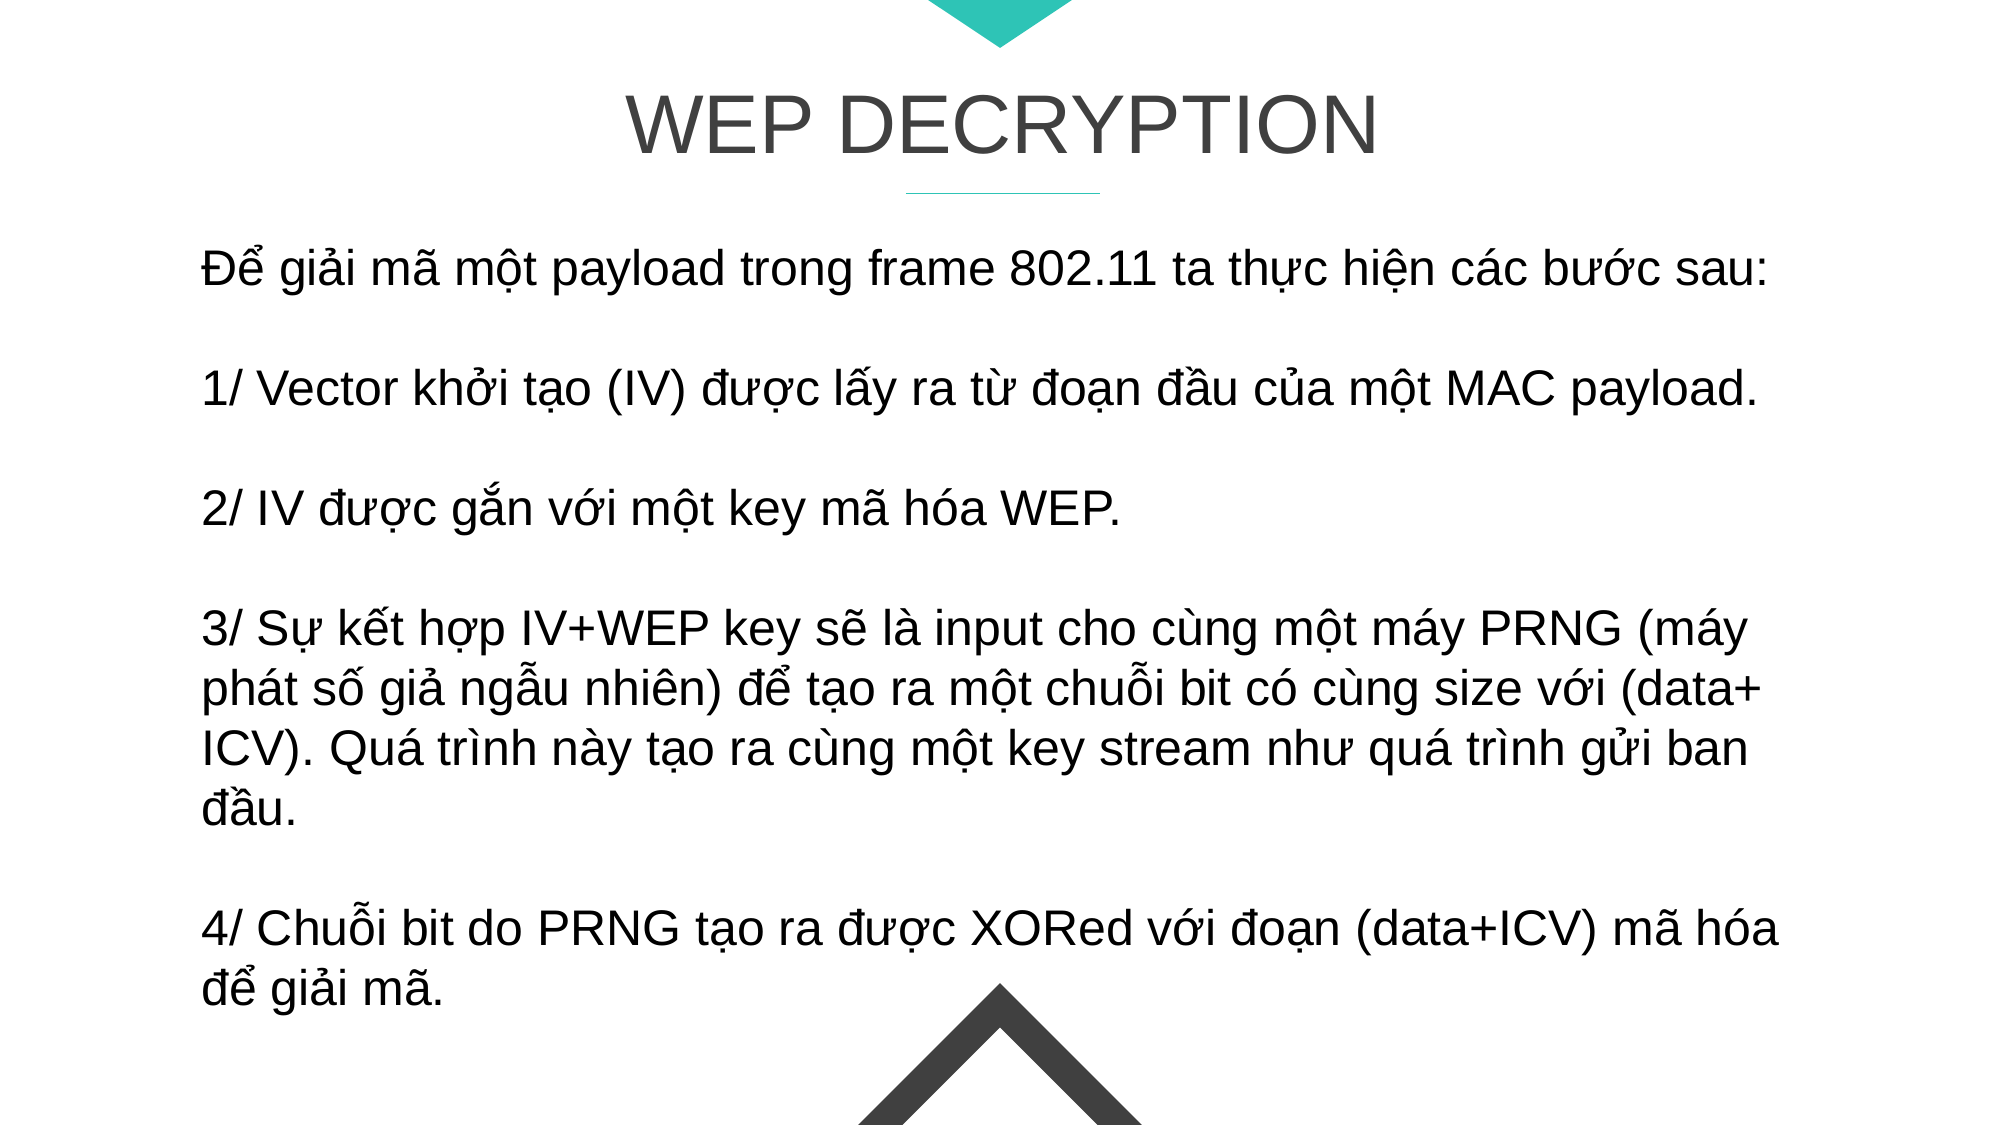

WEP DECRYPTION
Để giải mã một payload trong frame 802.11 ta thực hiện các bước sau:

1/ Vector khởi tạo (IV) được lấy ra từ đoạn đầu của một MAC payload.

2/ IV được gắn với một key mã hóa WEP.

3/ Sự kết hợp IV+WEP key sẽ là input cho cùng một máy PRNG (máy phát số giả ngẫu nhiên) để tạo ra một chuỗi bit có cùng size với (data+ ICV). Quá trình này tạo ra cùng một key stream như quá trình gửi ban đầu.

4/ Chuỗi bit do PRNG tạo ra được XORed với đoạn (data+ICV) mã hóa để giải mã.